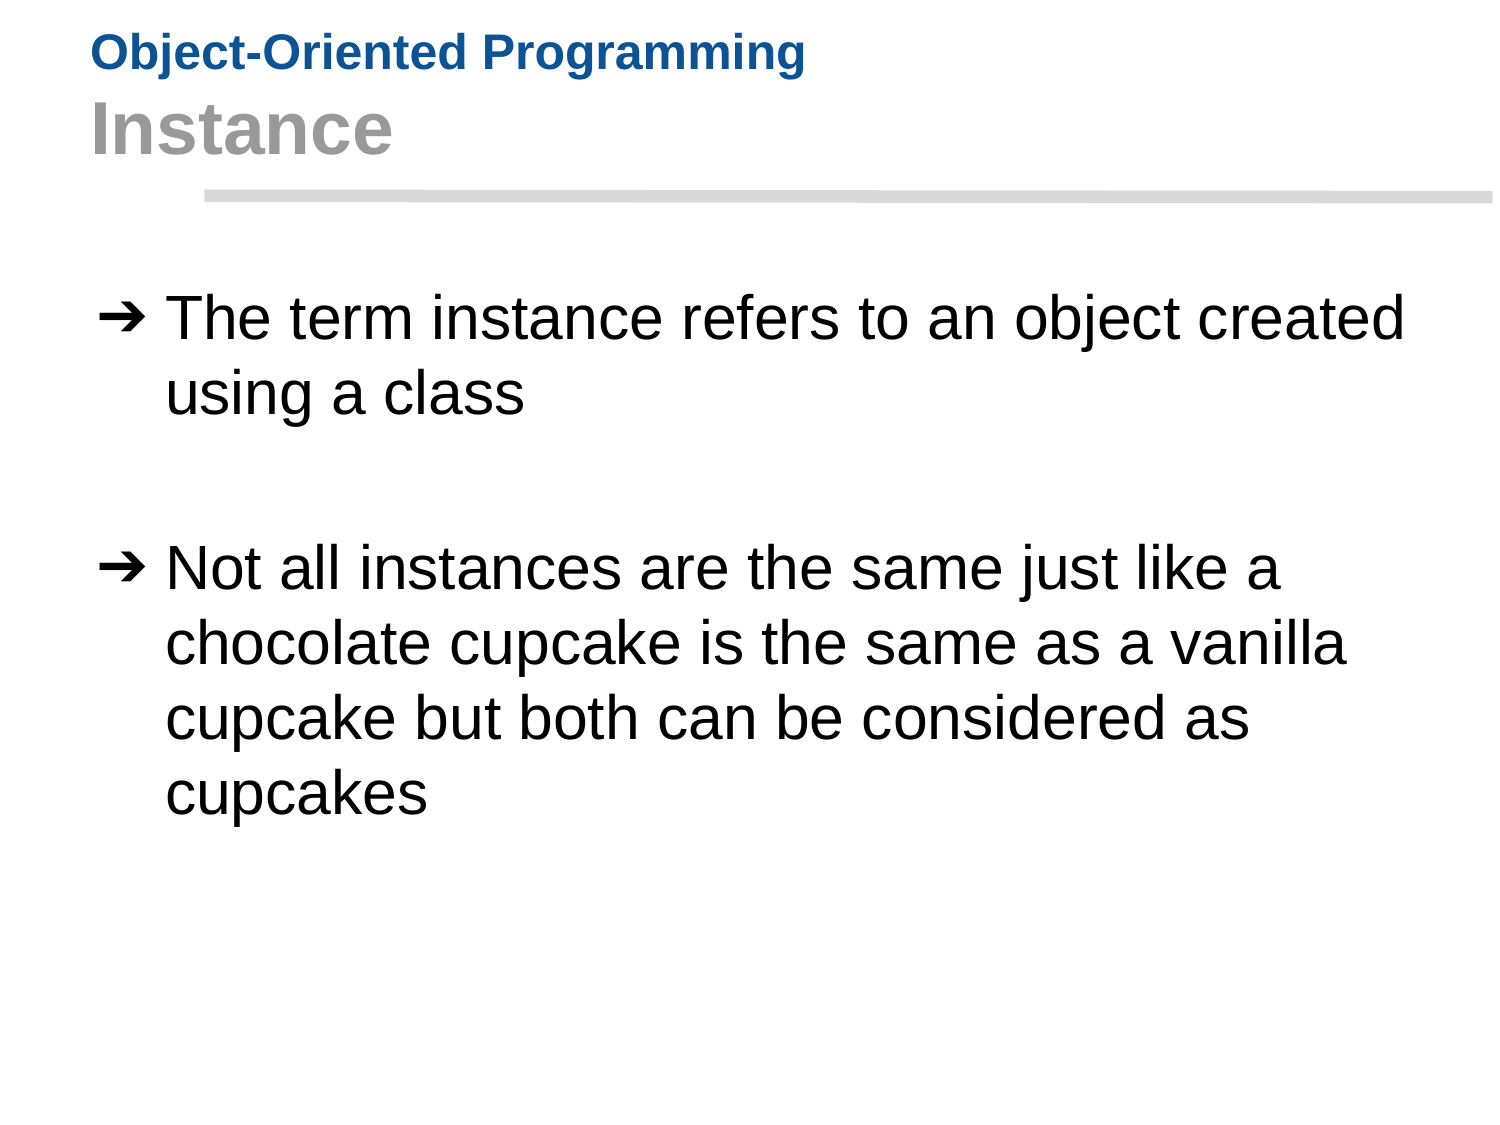

# Object-Oriented Programming Instance
The term instance refers to an object created using a class

Not all instances are the same just like a chocolate cupcake is the same as a vanilla cupcake but both can be considered as cupcakes